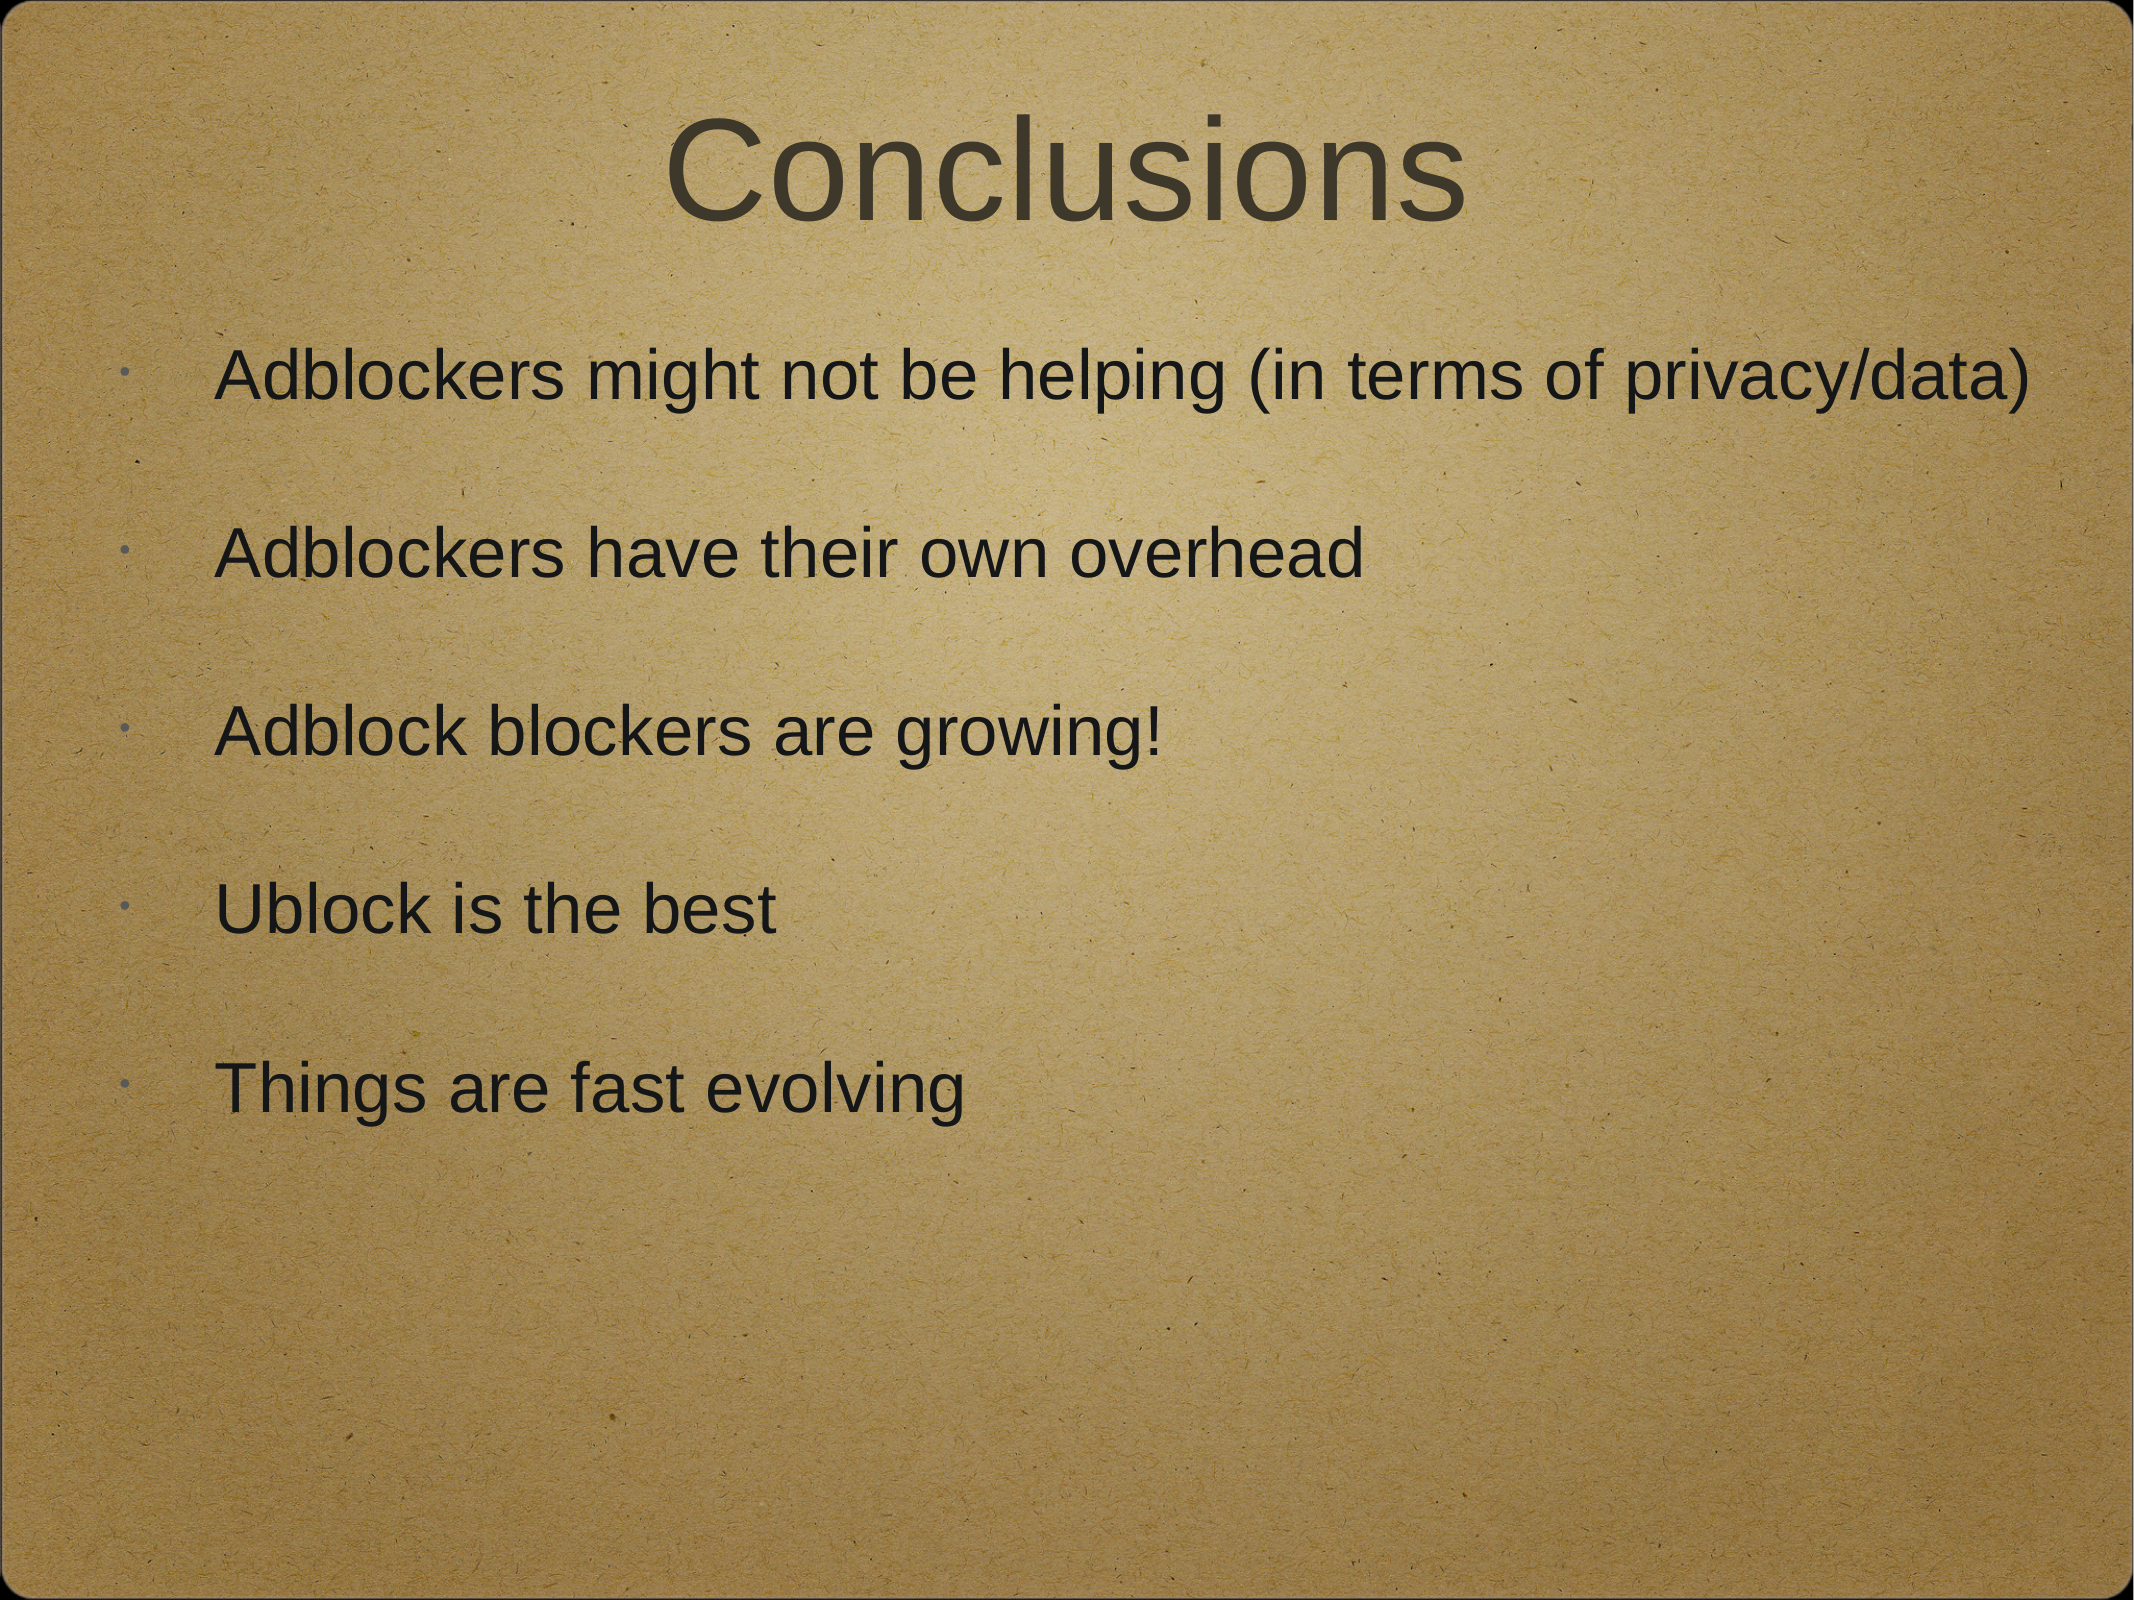

# Conclusions
 Adblockers might not be helping (in terms of privacy/data)

 Adblockers have their own overhead

 Adblock blockers are growing!

 Ublock is the best

 Things are fast evolving